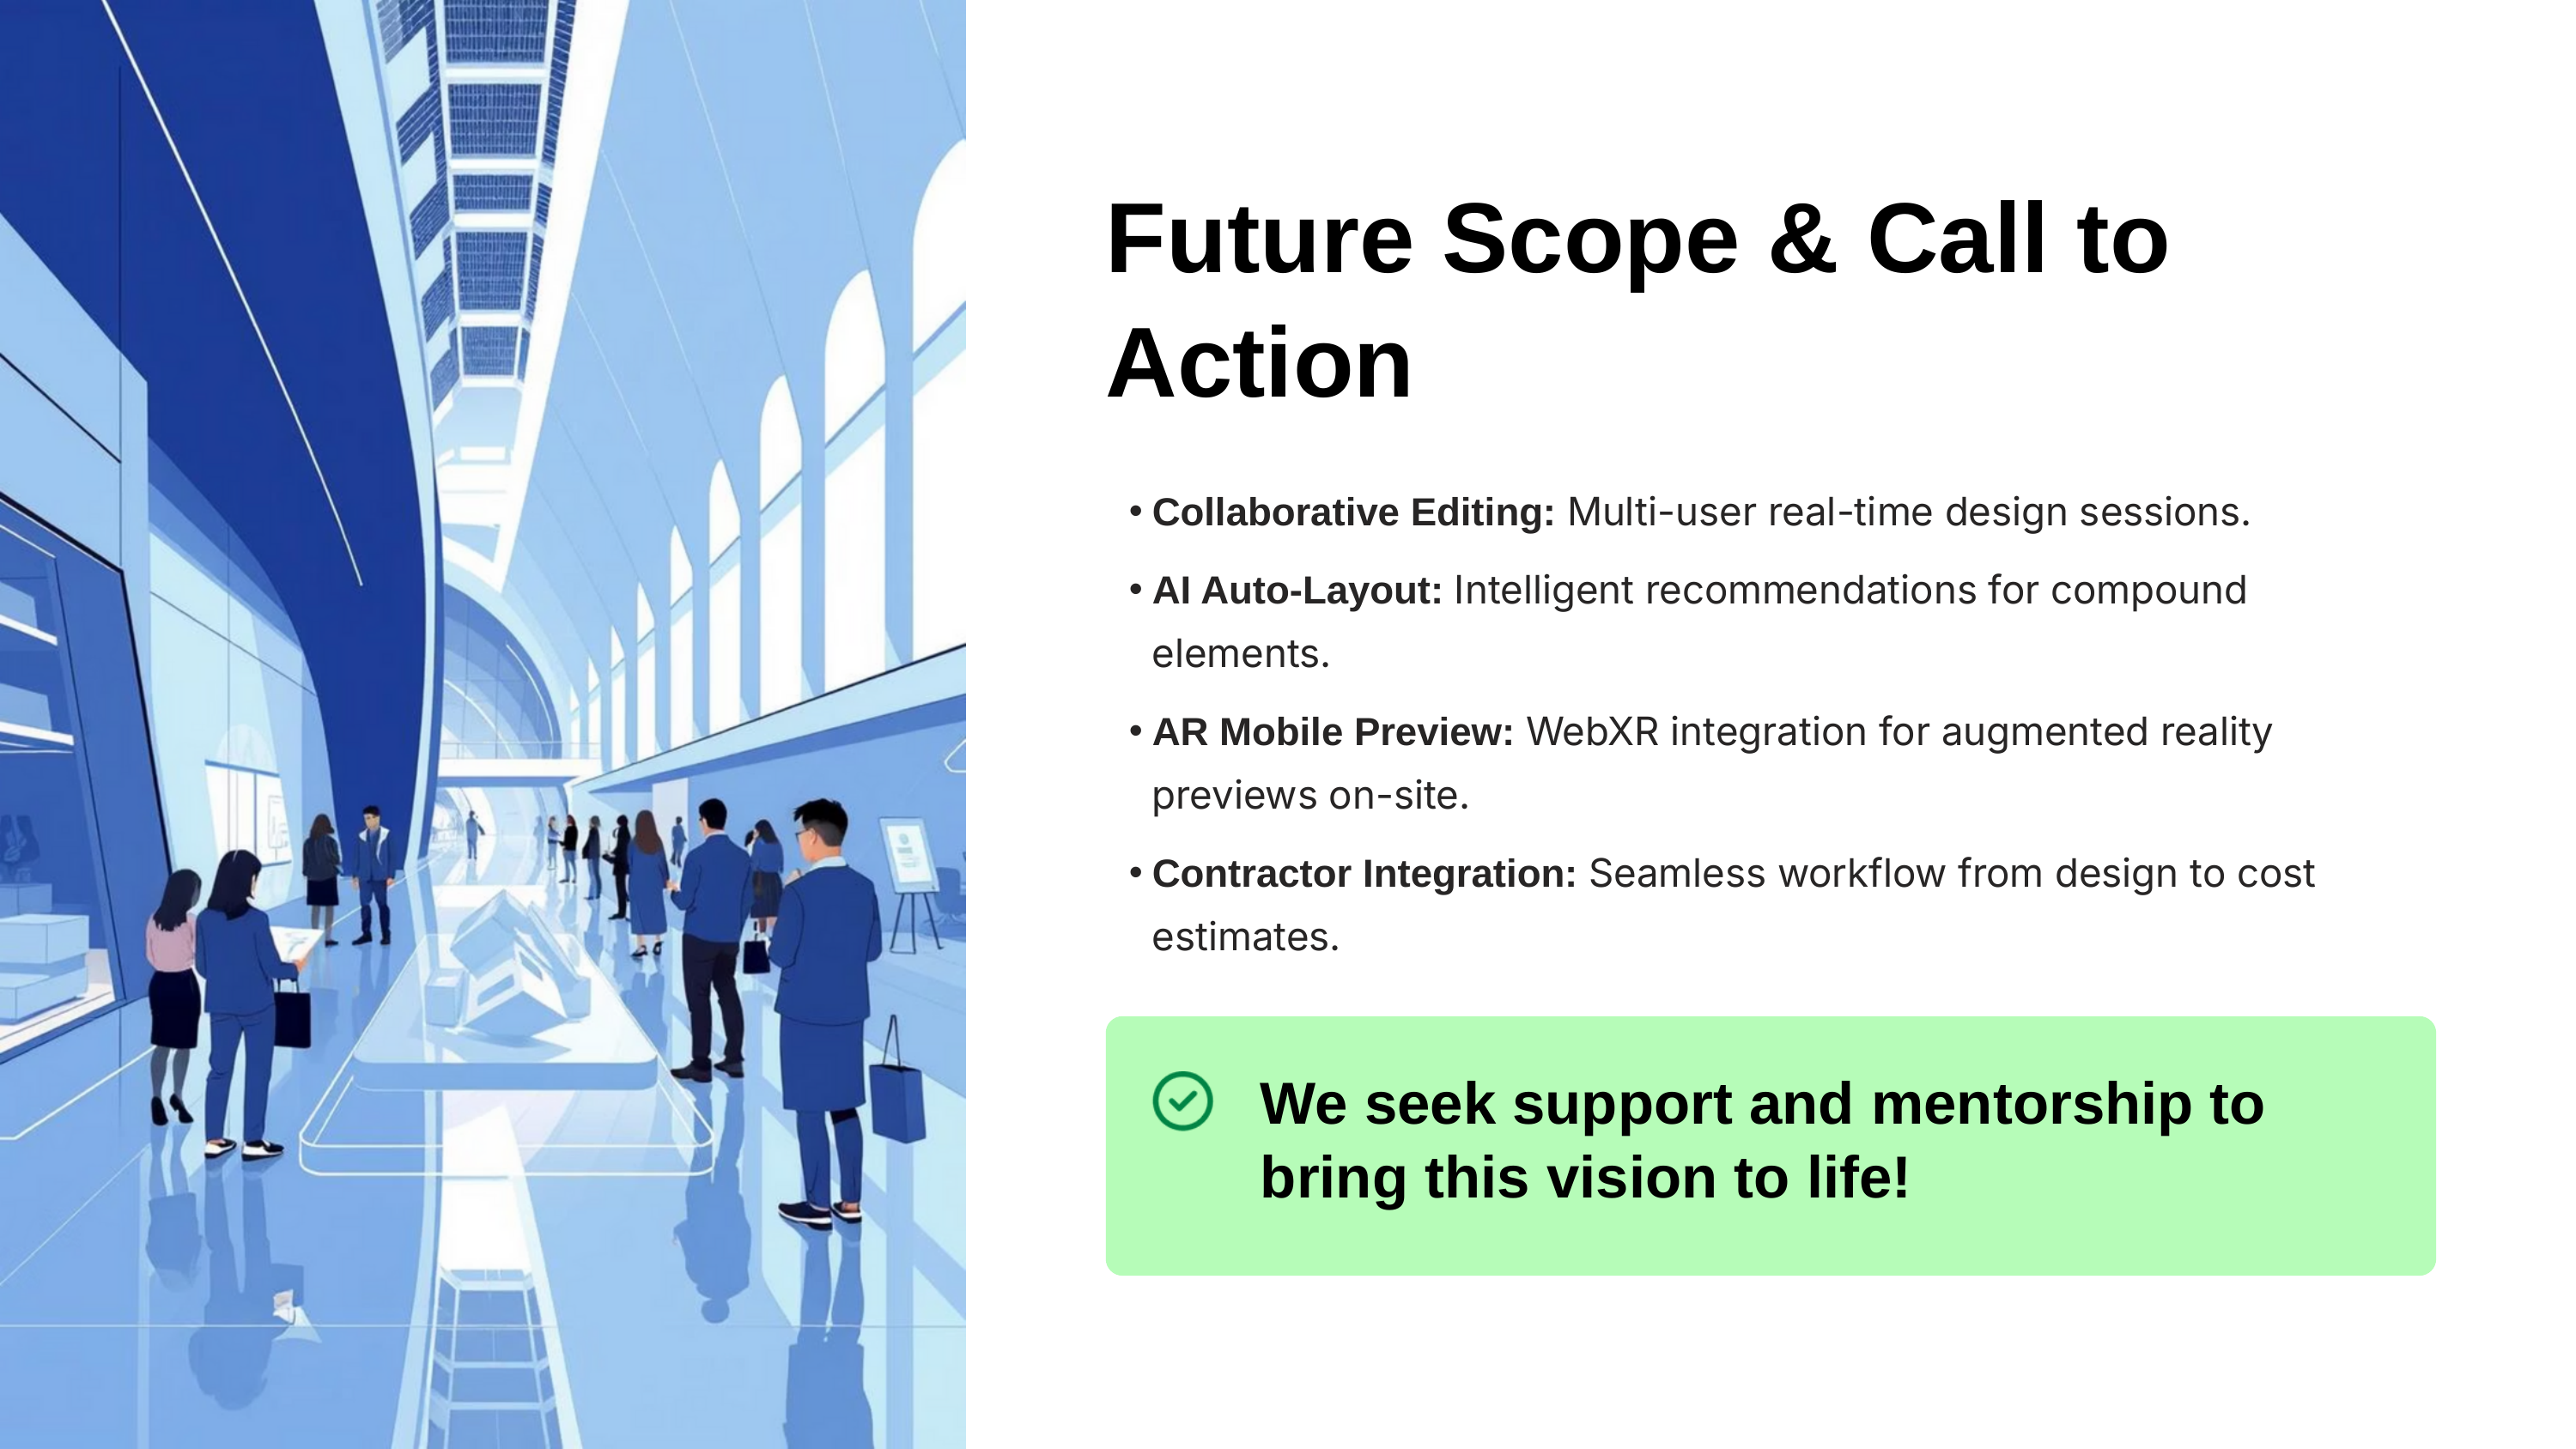

Future Scope & Call to Action
Collaborative Editing: Multi-user real-time design sessions.
AI Auto-Layout: Intelligent recommendations for compound elements.
AR Mobile Preview: WebXR integration for augmented reality previews on-site.
Contractor Integration: Seamless workflow from design to cost estimates.

We seek support and mentorship to bring this vision to life!